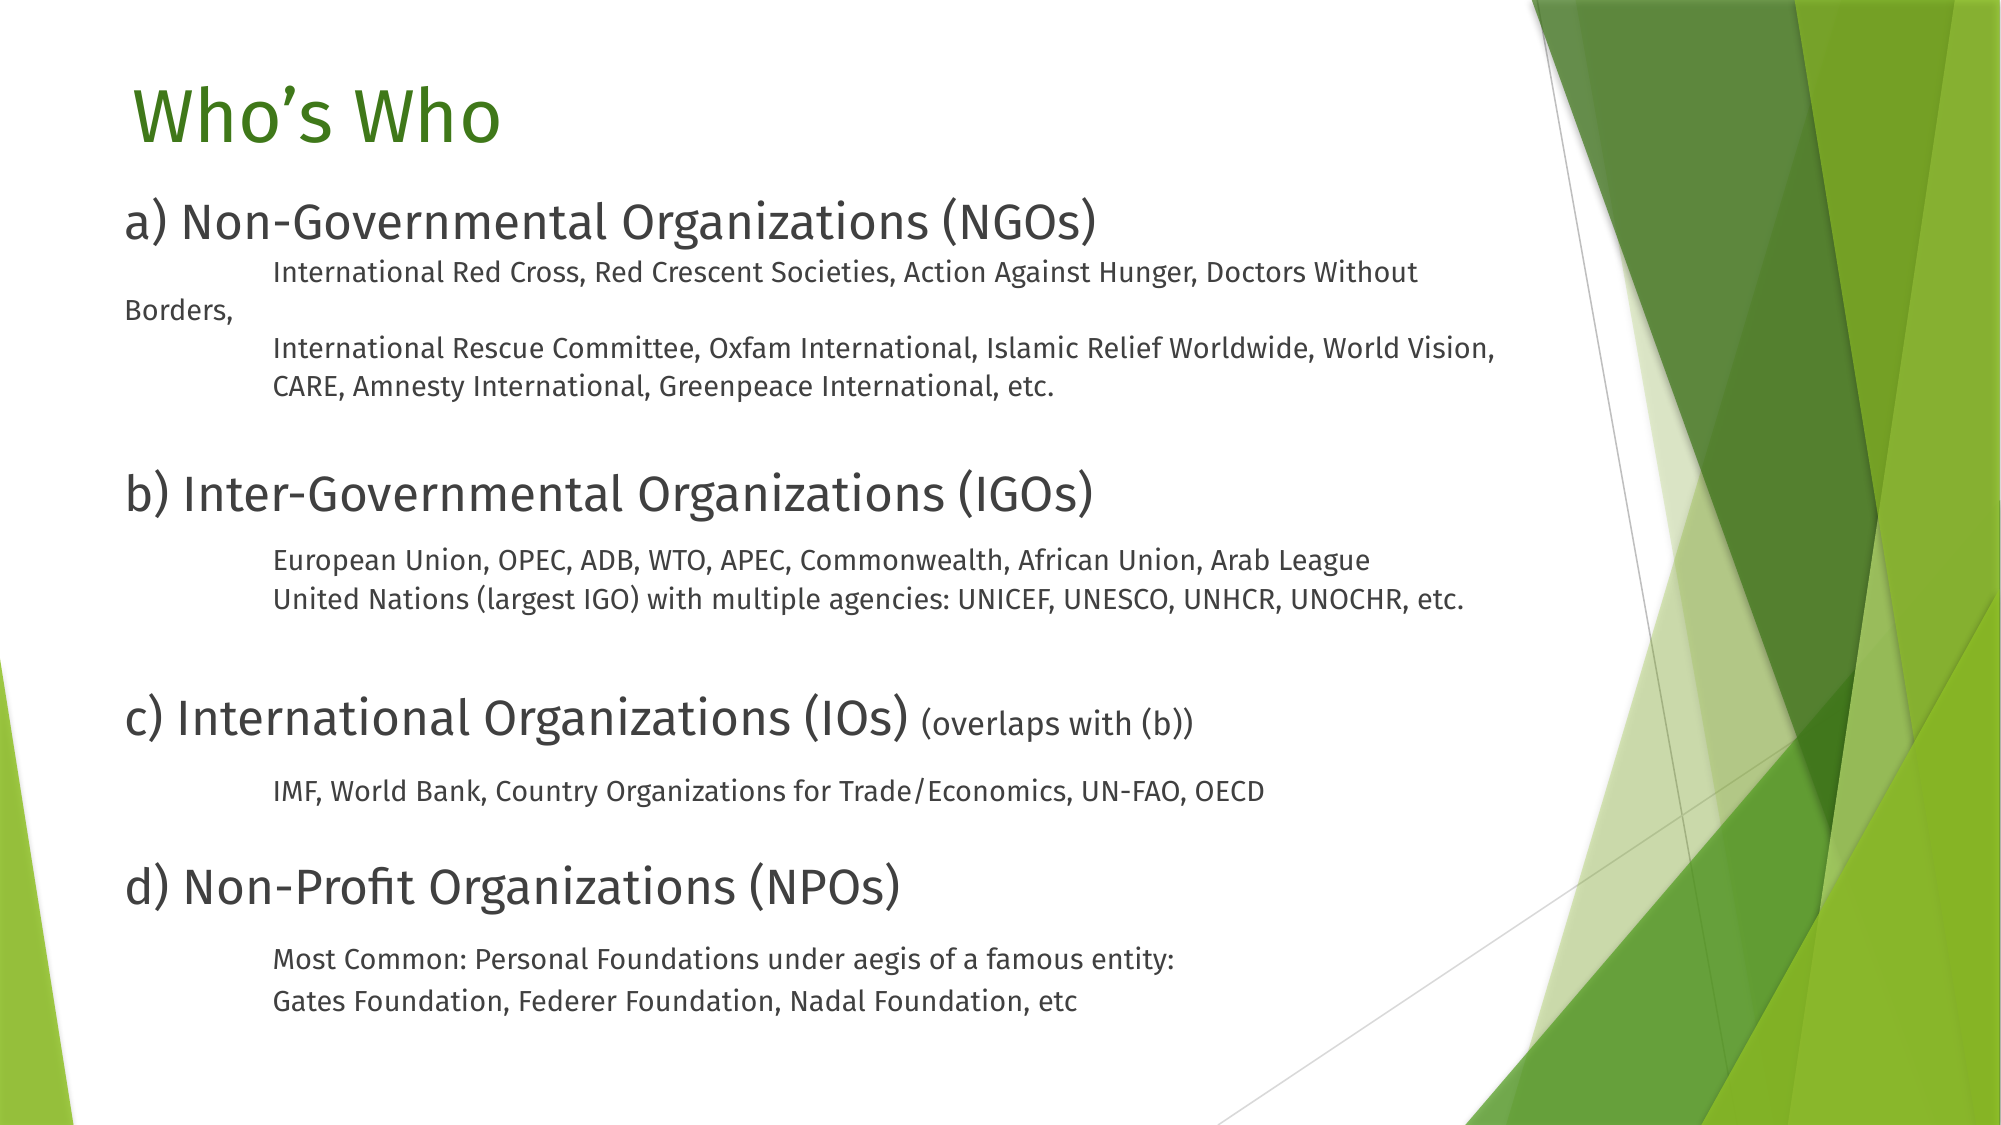

# Who’s Who
a) Non-Governmental Organizations (NGOs)
	International Red Cross, Red Crescent Societies, Action Against Hunger, Doctors Without Borders,
	International Rescue Committee, Oxfam International, Islamic Relief Worldwide, World Vision,
	CARE, Amnesty International, Greenpeace International, etc.

b) Inter-Governmental Organizations (IGOs)
	European Union, OPEC, ADB, WTO, APEC, Commonwealth, African Union, Arab League
	United Nations (largest IGO) with multiple agencies: UNICEF, UNESCO, UNHCR, UNOCHR, etc.

c) International Organizations (IOs) (overlaps with (b))
	IMF, World Bank, Country Organizations for Trade/Economics, UN-FAO, OECD

d) Non-Profit Organizations (NPOs)
	Most Common: Personal Foundations under aegis of a famous entity:
	Gates Foundation, Federer Foundation, Nadal Foundation, etc